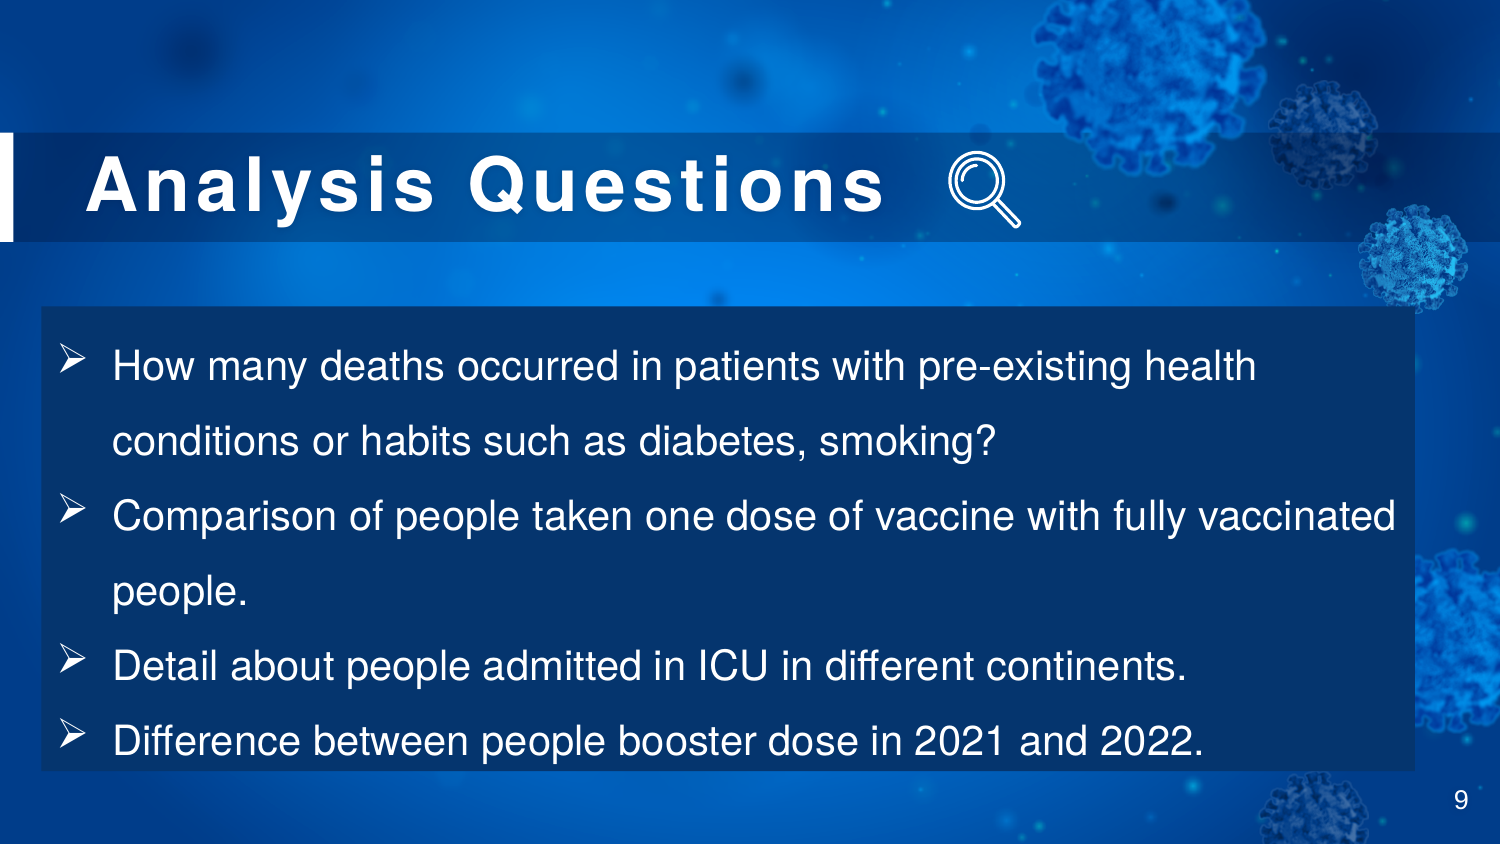

# Analysis Questions

How many deaths occurred in patients with pre-existing health conditions or habits such as diabetes, smoking?
Comparison of people taken one dose of vaccine with fully vaccinated people.
Detail about people admitted in ICU in different continents.
Difference between people booster dose in 2021 and 2022.
9